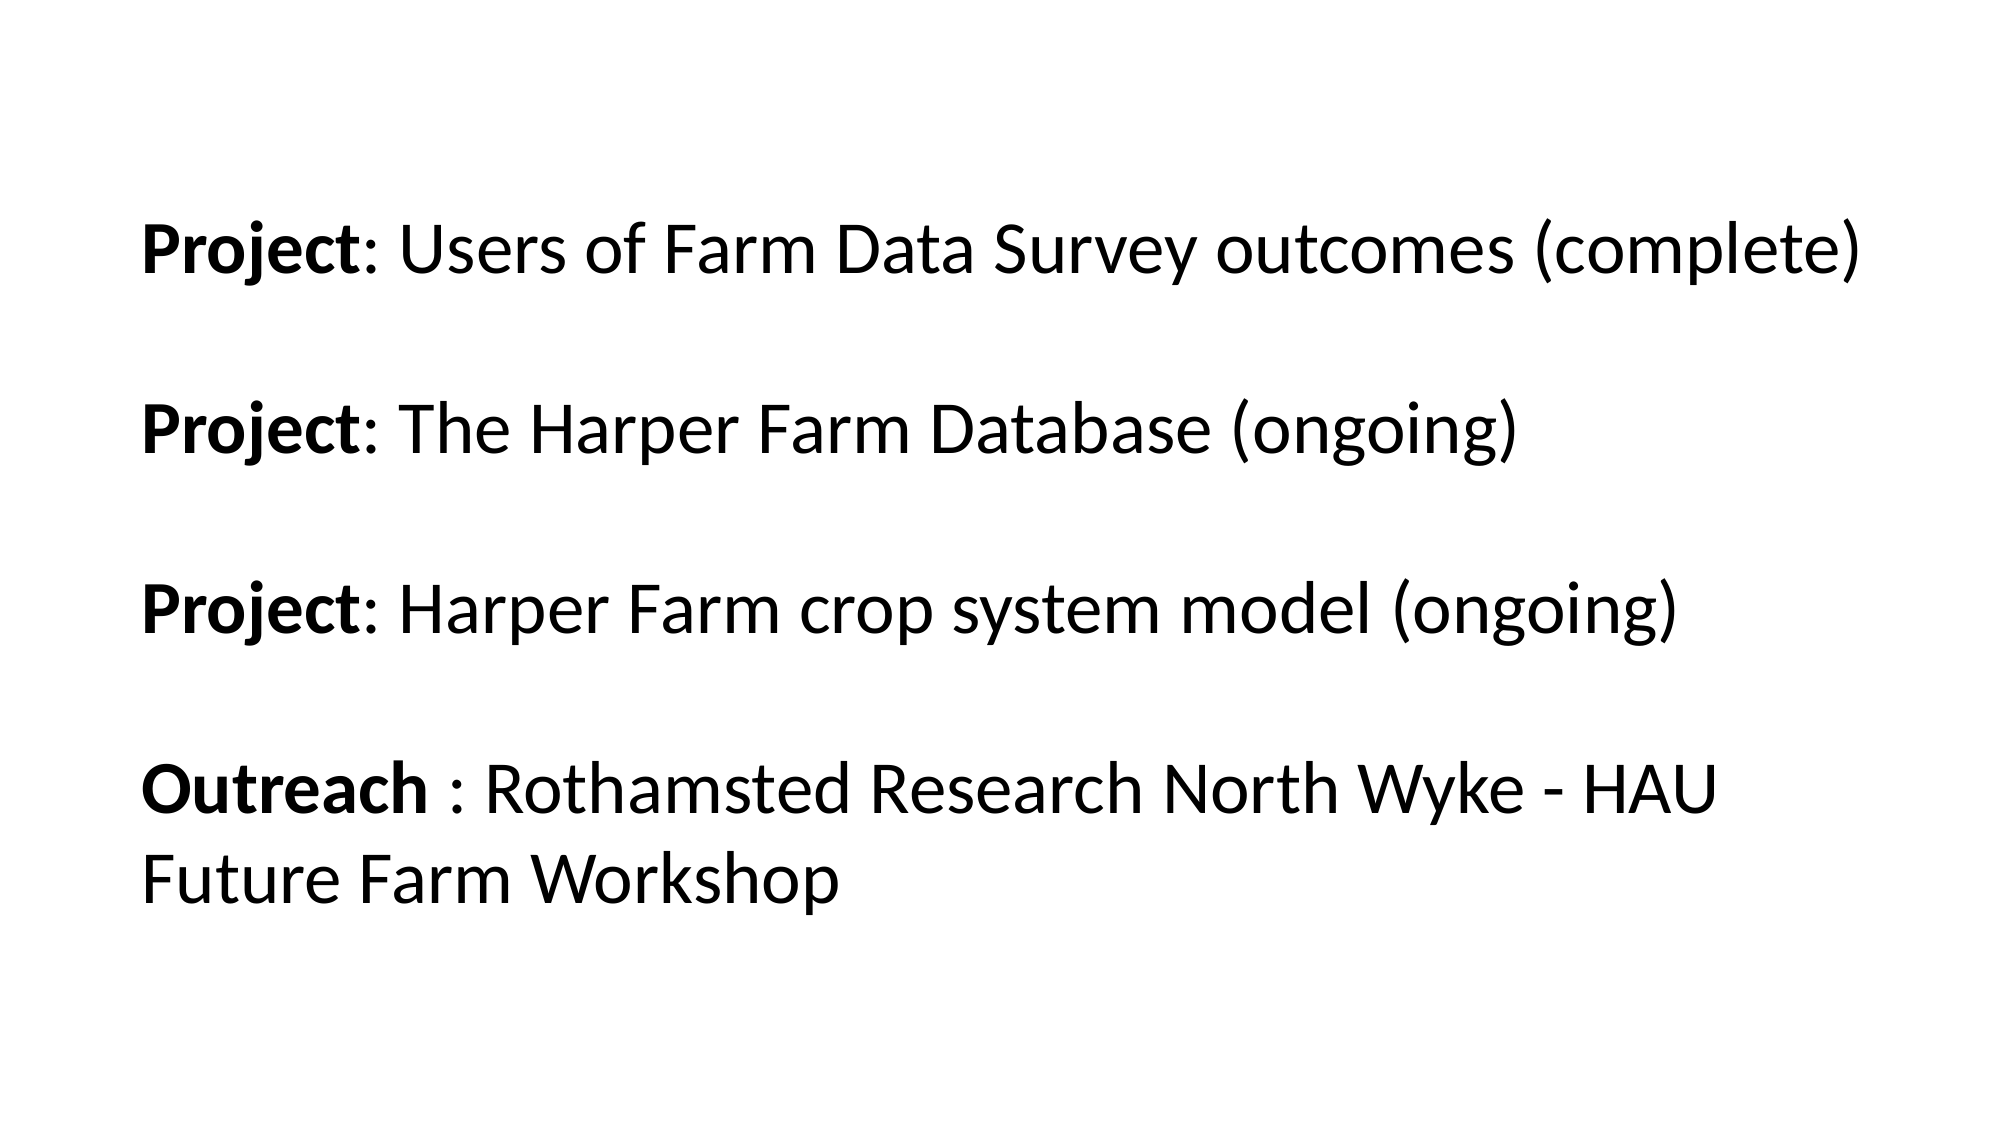

Project: Users of Farm Data Survey outcomes (complete)

Project: The Harper Farm Database (ongoing)

Project: Harper Farm crop system model (ongoing)

Outreach : Rothamsted Research North Wyke - HAU Future Farm Workshop